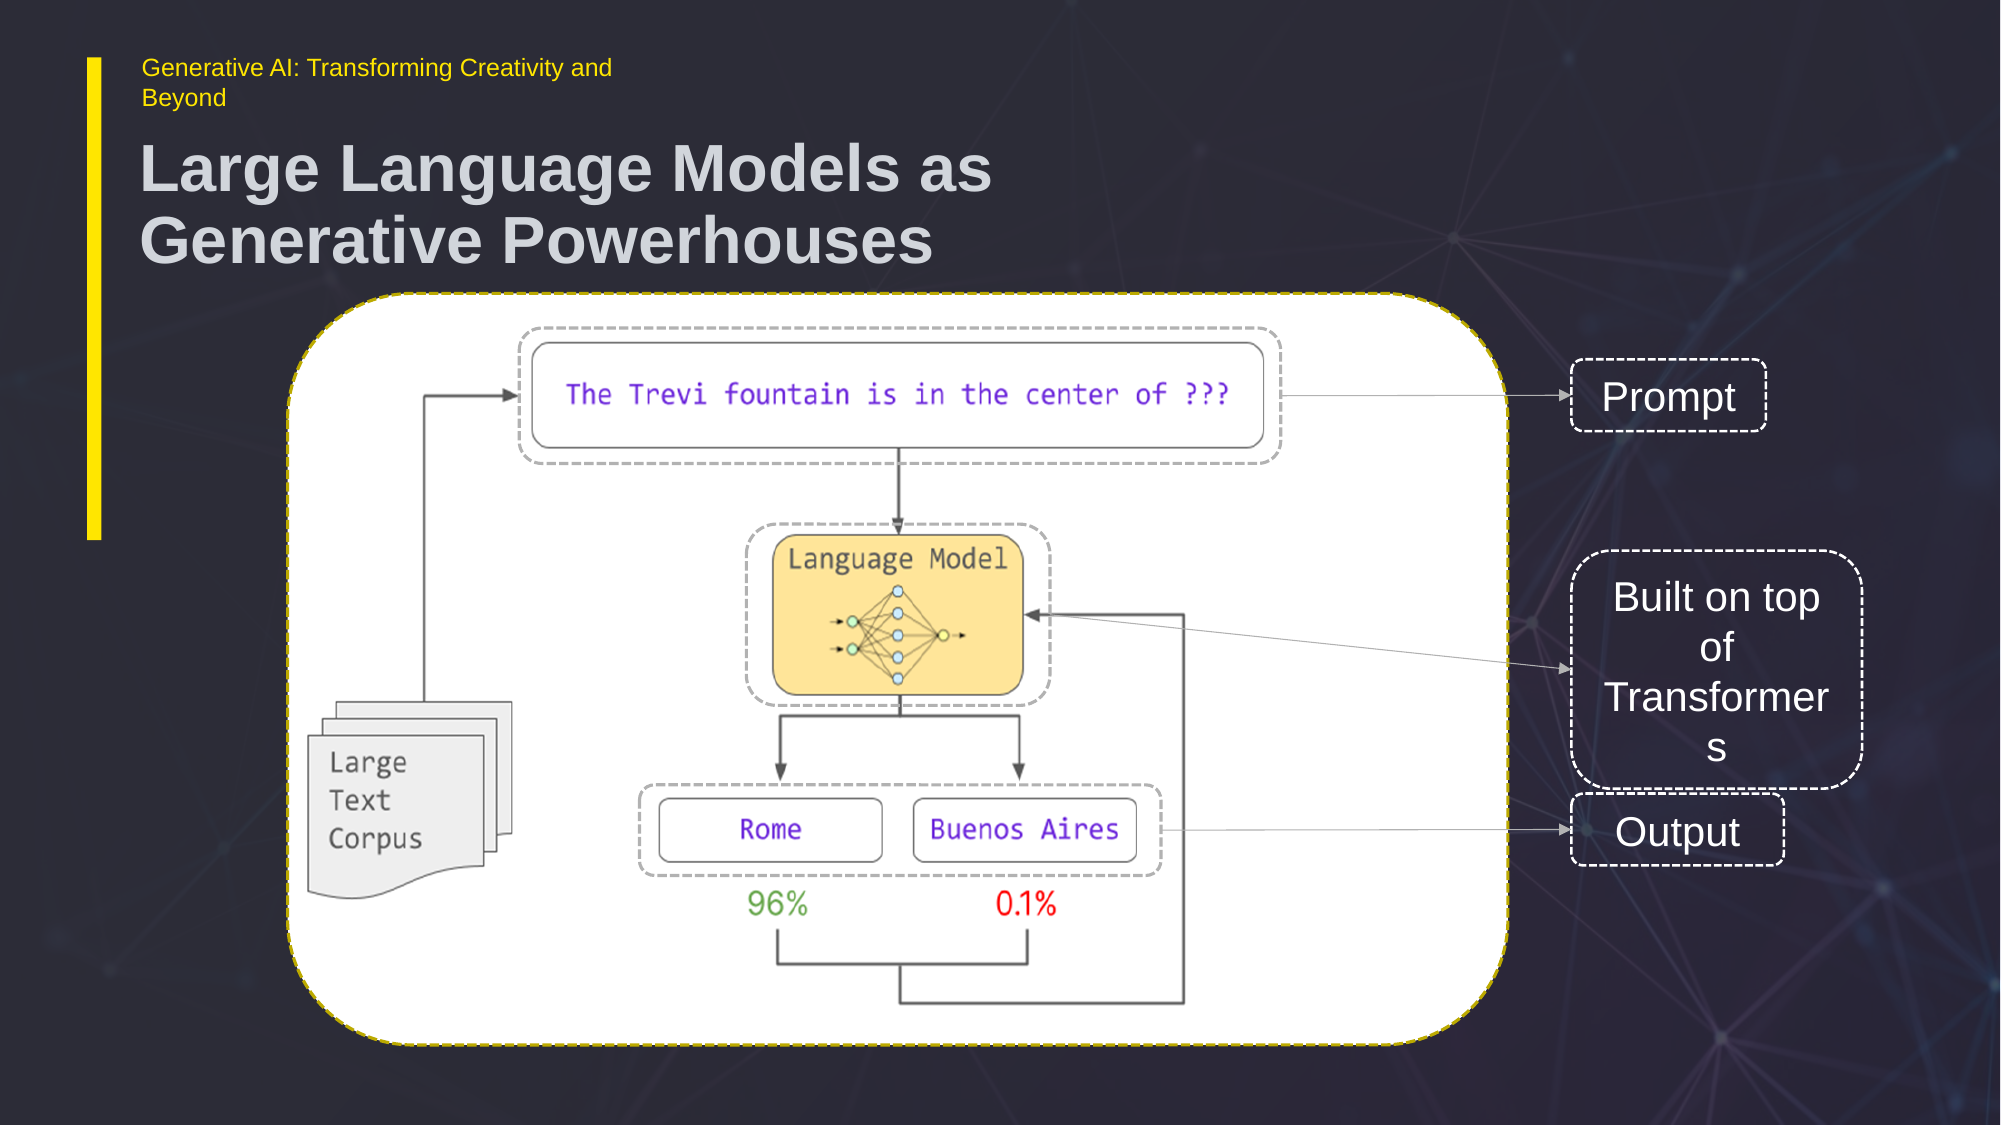

Generative AI: Transforming Creativity and Beyond

# Large Language Models as Generative Powerhouses

Prompt

Built on top of Transformers

Output